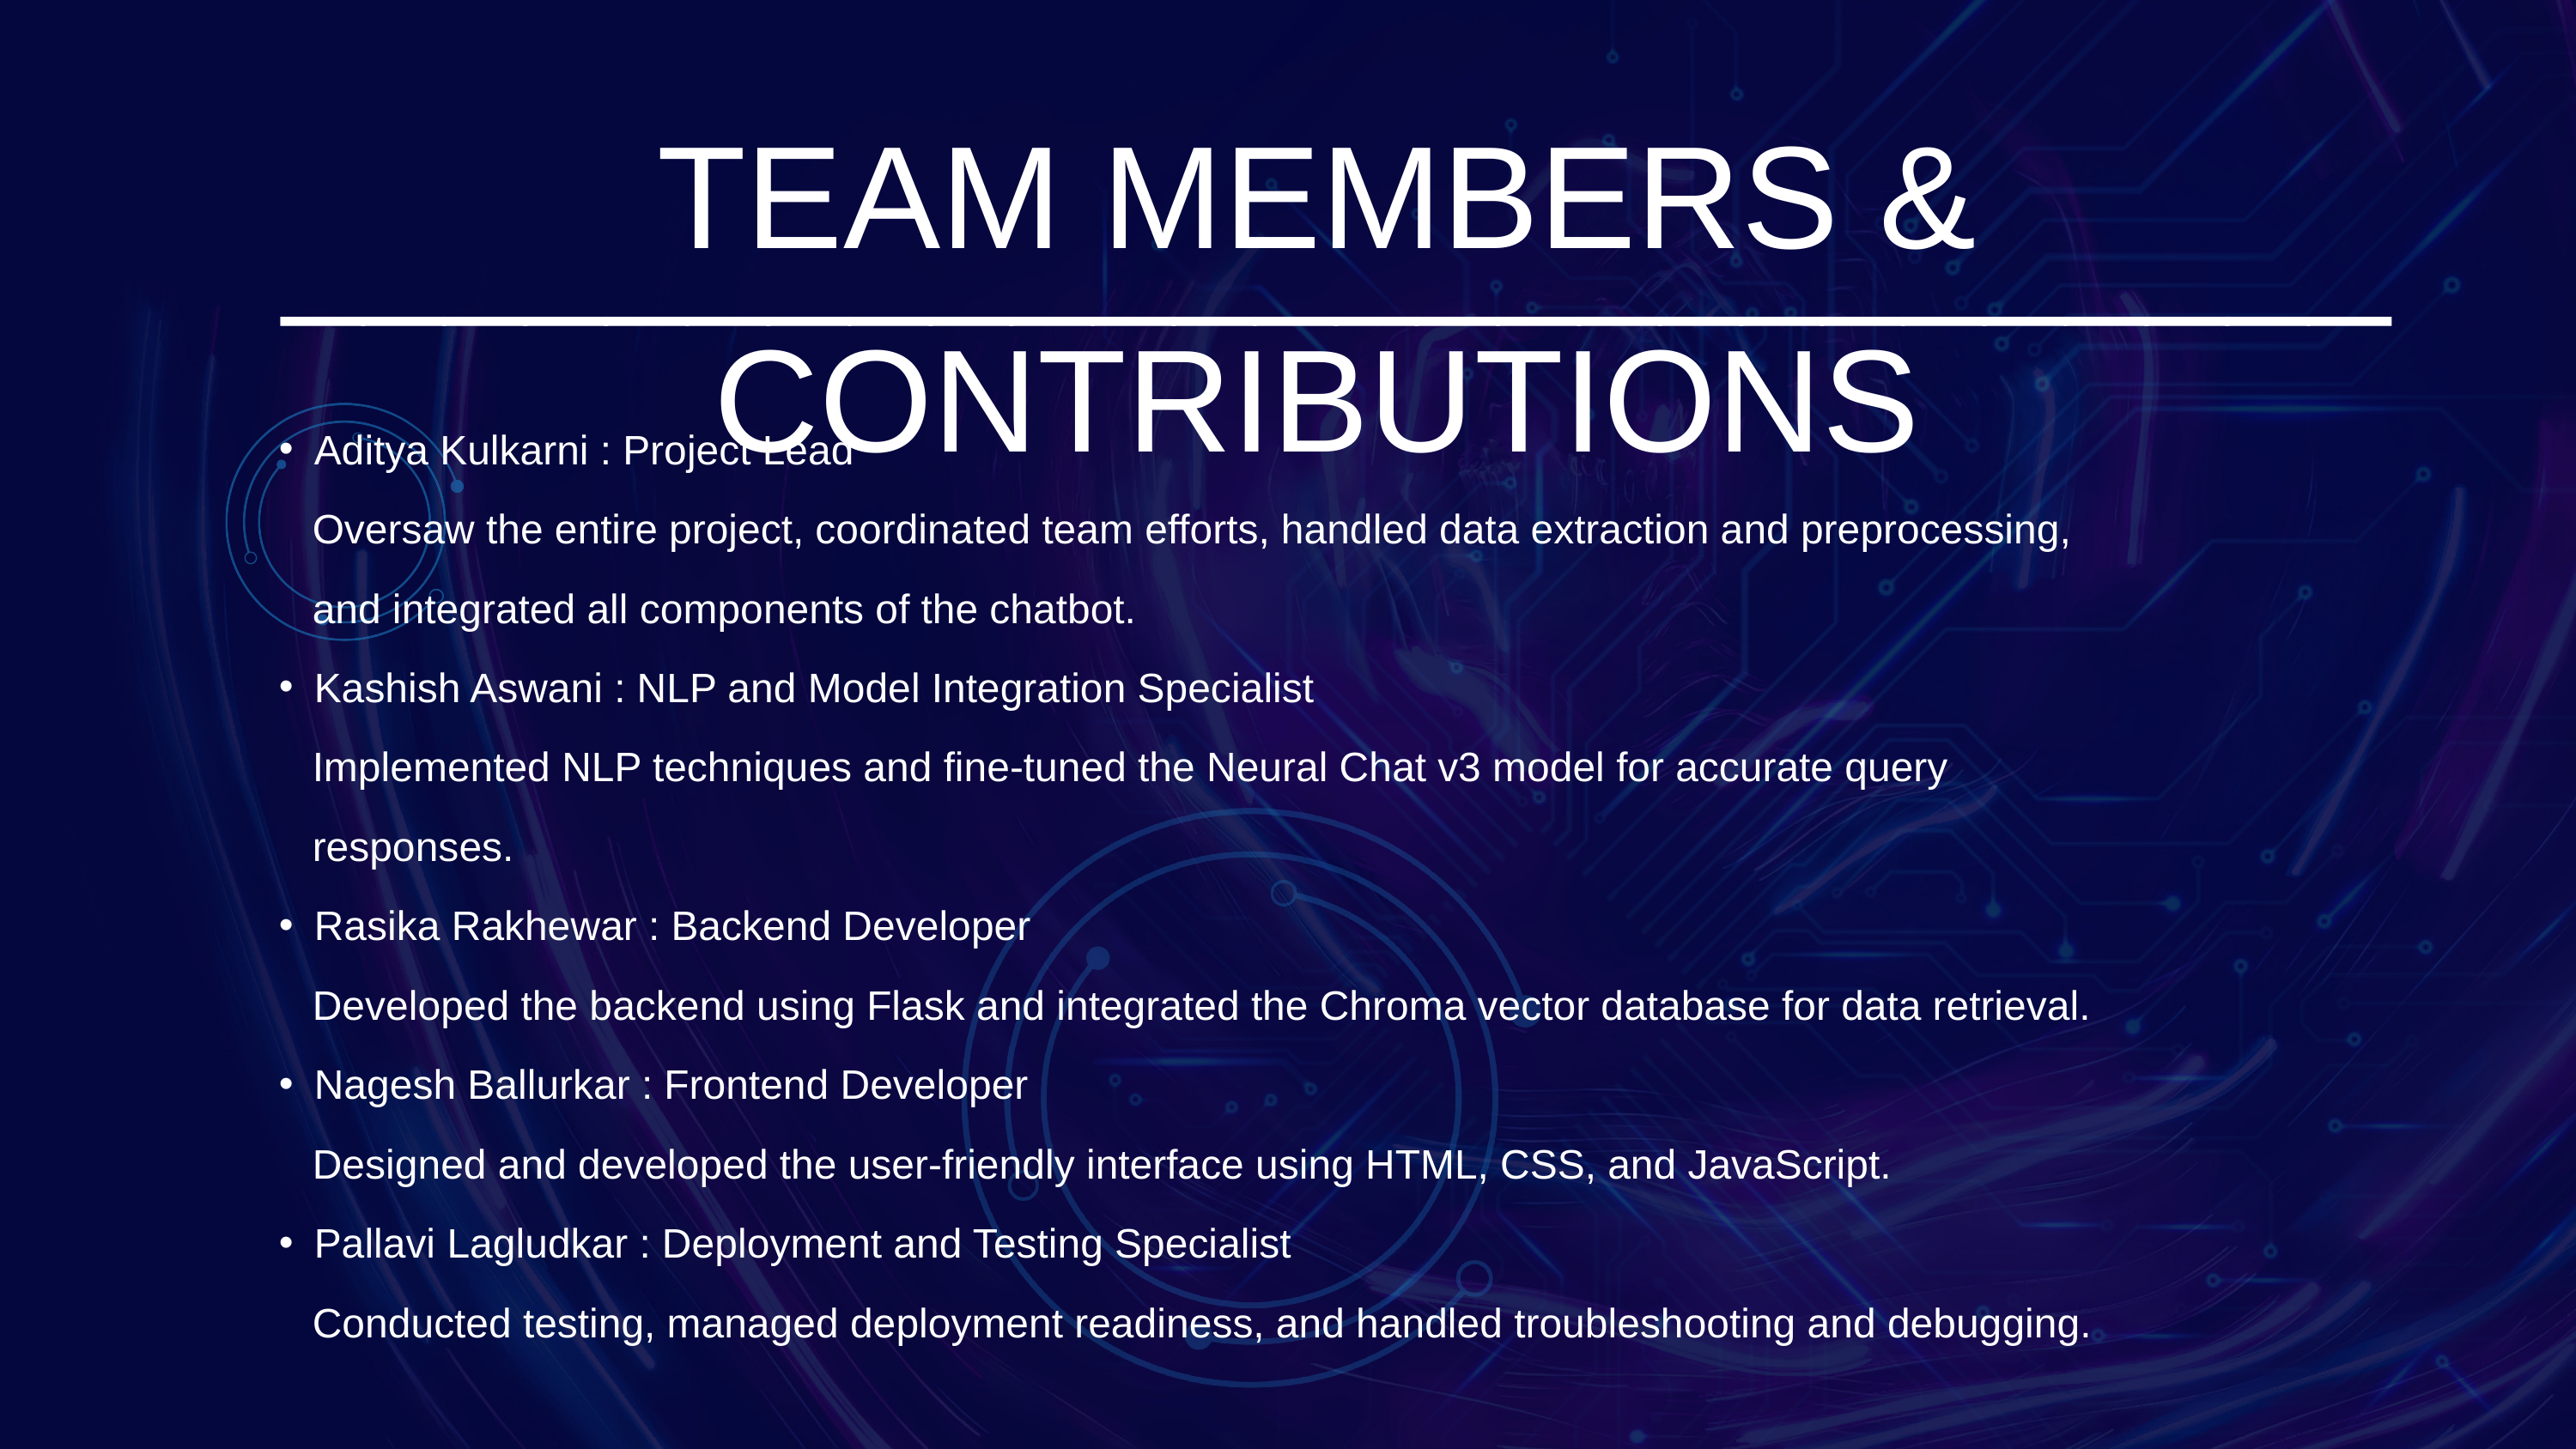

TEAM MEMBERS & CONTRIBUTIONS
__________________________
Aditya Kulkarni : Project Lead
      Oversaw the entire project, coordinated team efforts, handled data extraction and preprocessing,
      and integrated all components of the chatbot.
Kashish Aswani : NLP and Model Integration Specialist
      Implemented NLP techniques and fine-tuned the Neural Chat v3 model for accurate query
      responses.
Rasika Rakhewar : Backend Developer
      Developed the backend using Flask and integrated the Chroma vector database for data retrieval.
Nagesh Ballurkar : Frontend Developer
      Designed and developed the user-friendly interface using HTML, CSS, and JavaScript.
Pallavi Lagludkar : Deployment and Testing Specialist
      Conducted testing, managed deployment readiness, and handled troubleshooting and debugging.